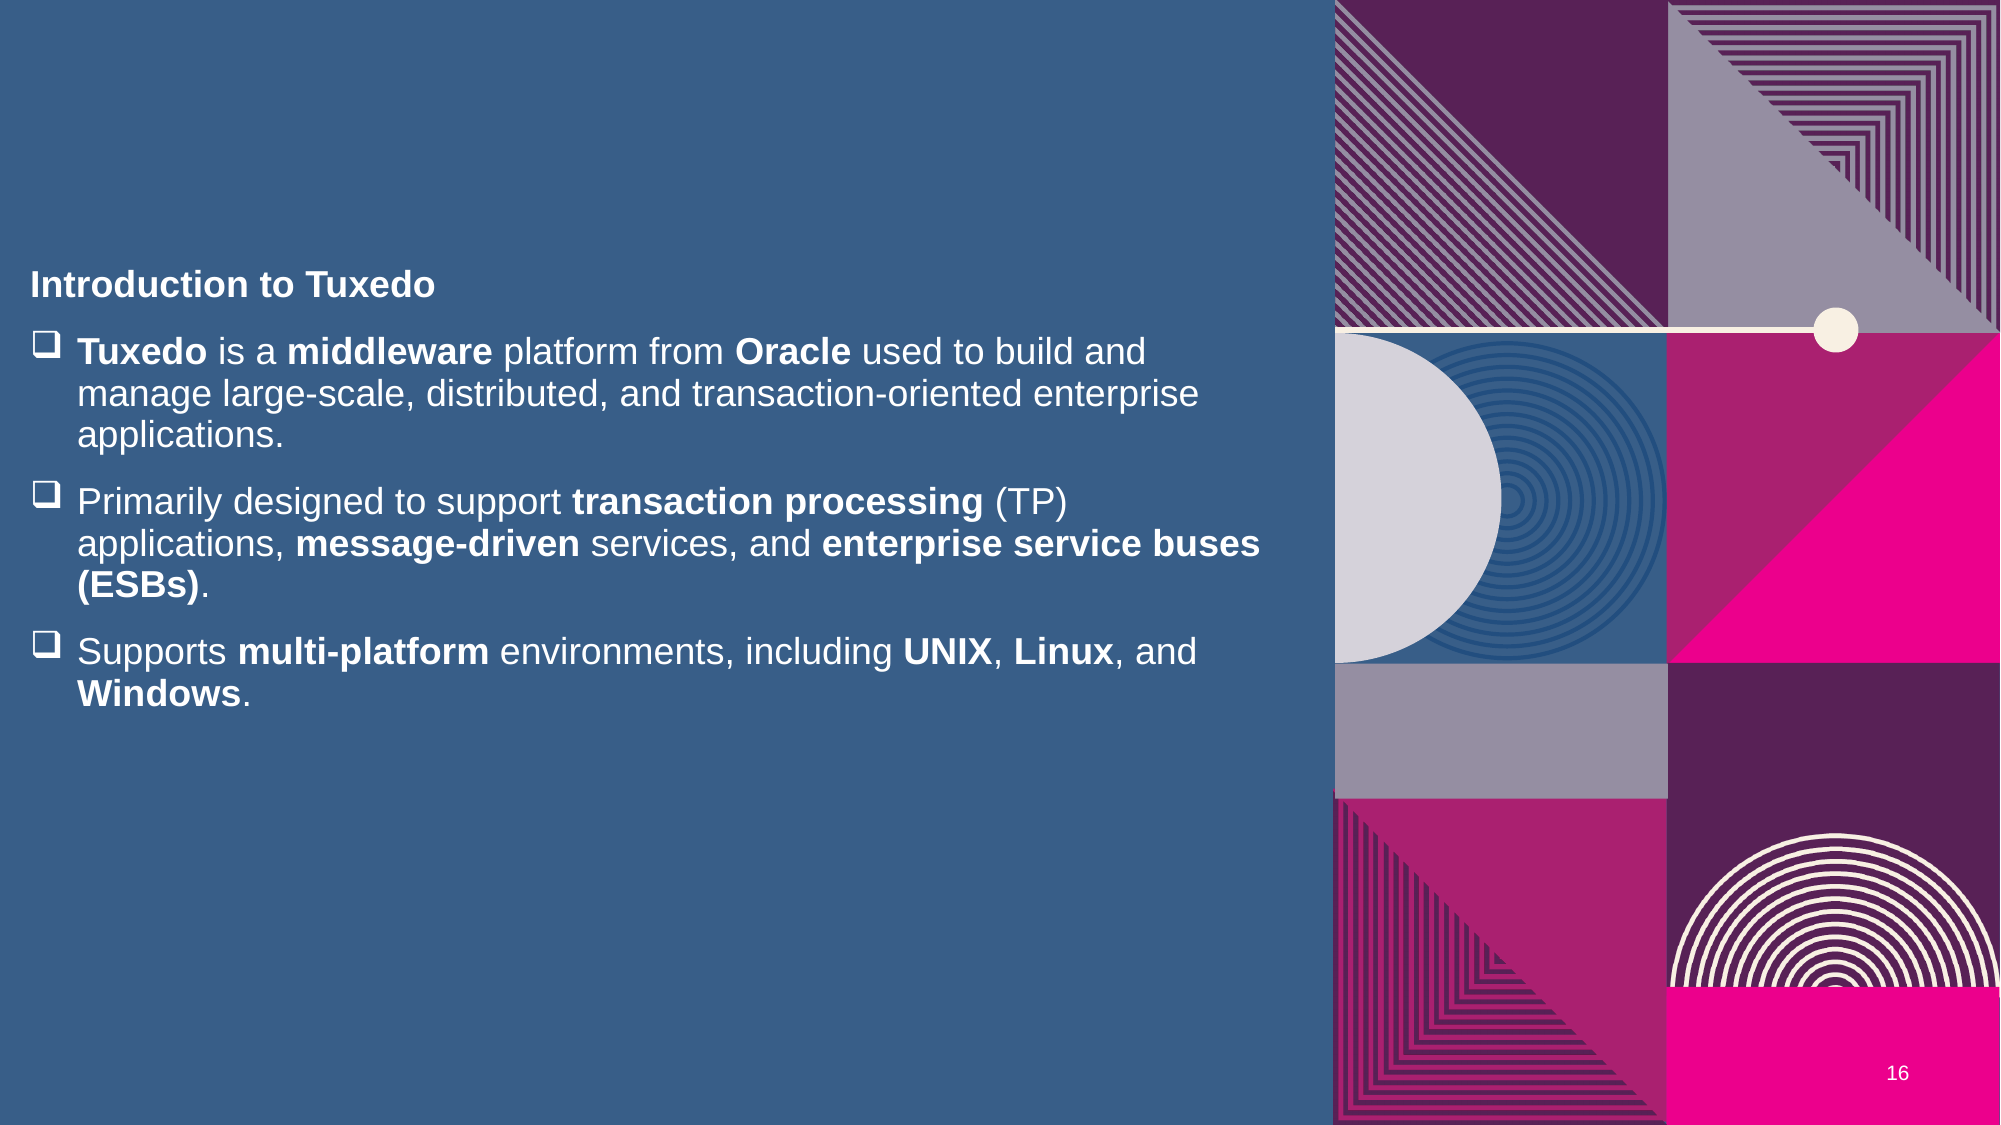

#
Introduction to Tuxedo
Tuxedo is a middleware platform from Oracle used to build and manage large-scale, distributed, and transaction-oriented enterprise applications.
Primarily designed to support transaction processing (TP) applications, message-driven services, and enterprise service buses (ESBs).
Supports multi-platform environments, including UNIX, Linux, and Windows.

16